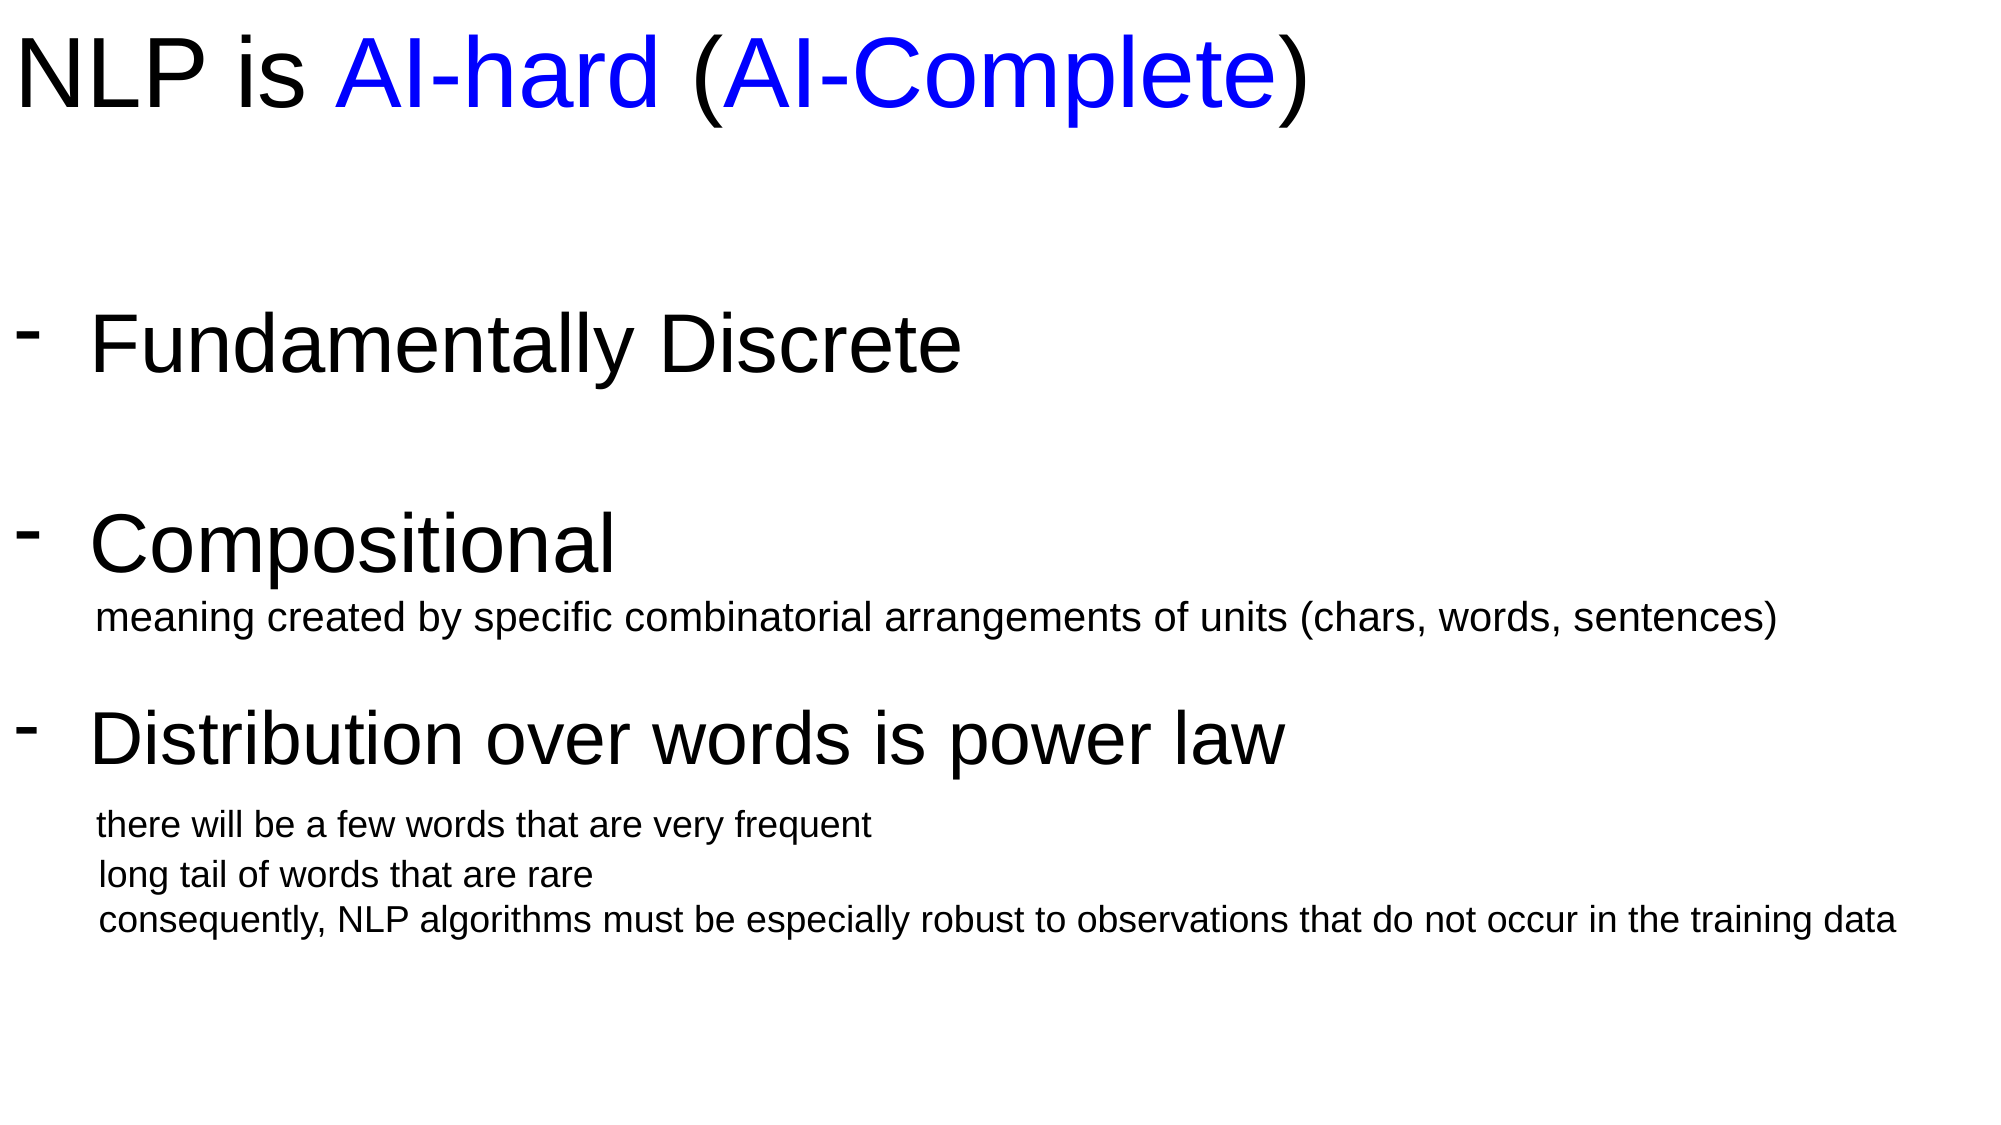

NLP is AI-hard (AI-Complete)
Fundamentally Discrete

Compositional
       meaning created by specific combinatorial arrangements of units (chars, words, sentences)

Distribution over words is power law
     there will be a few words that are very frequent
        long tail of words that are rare
        consequently, NLP algorithms must be especially robust to observations that do not occur in the training data